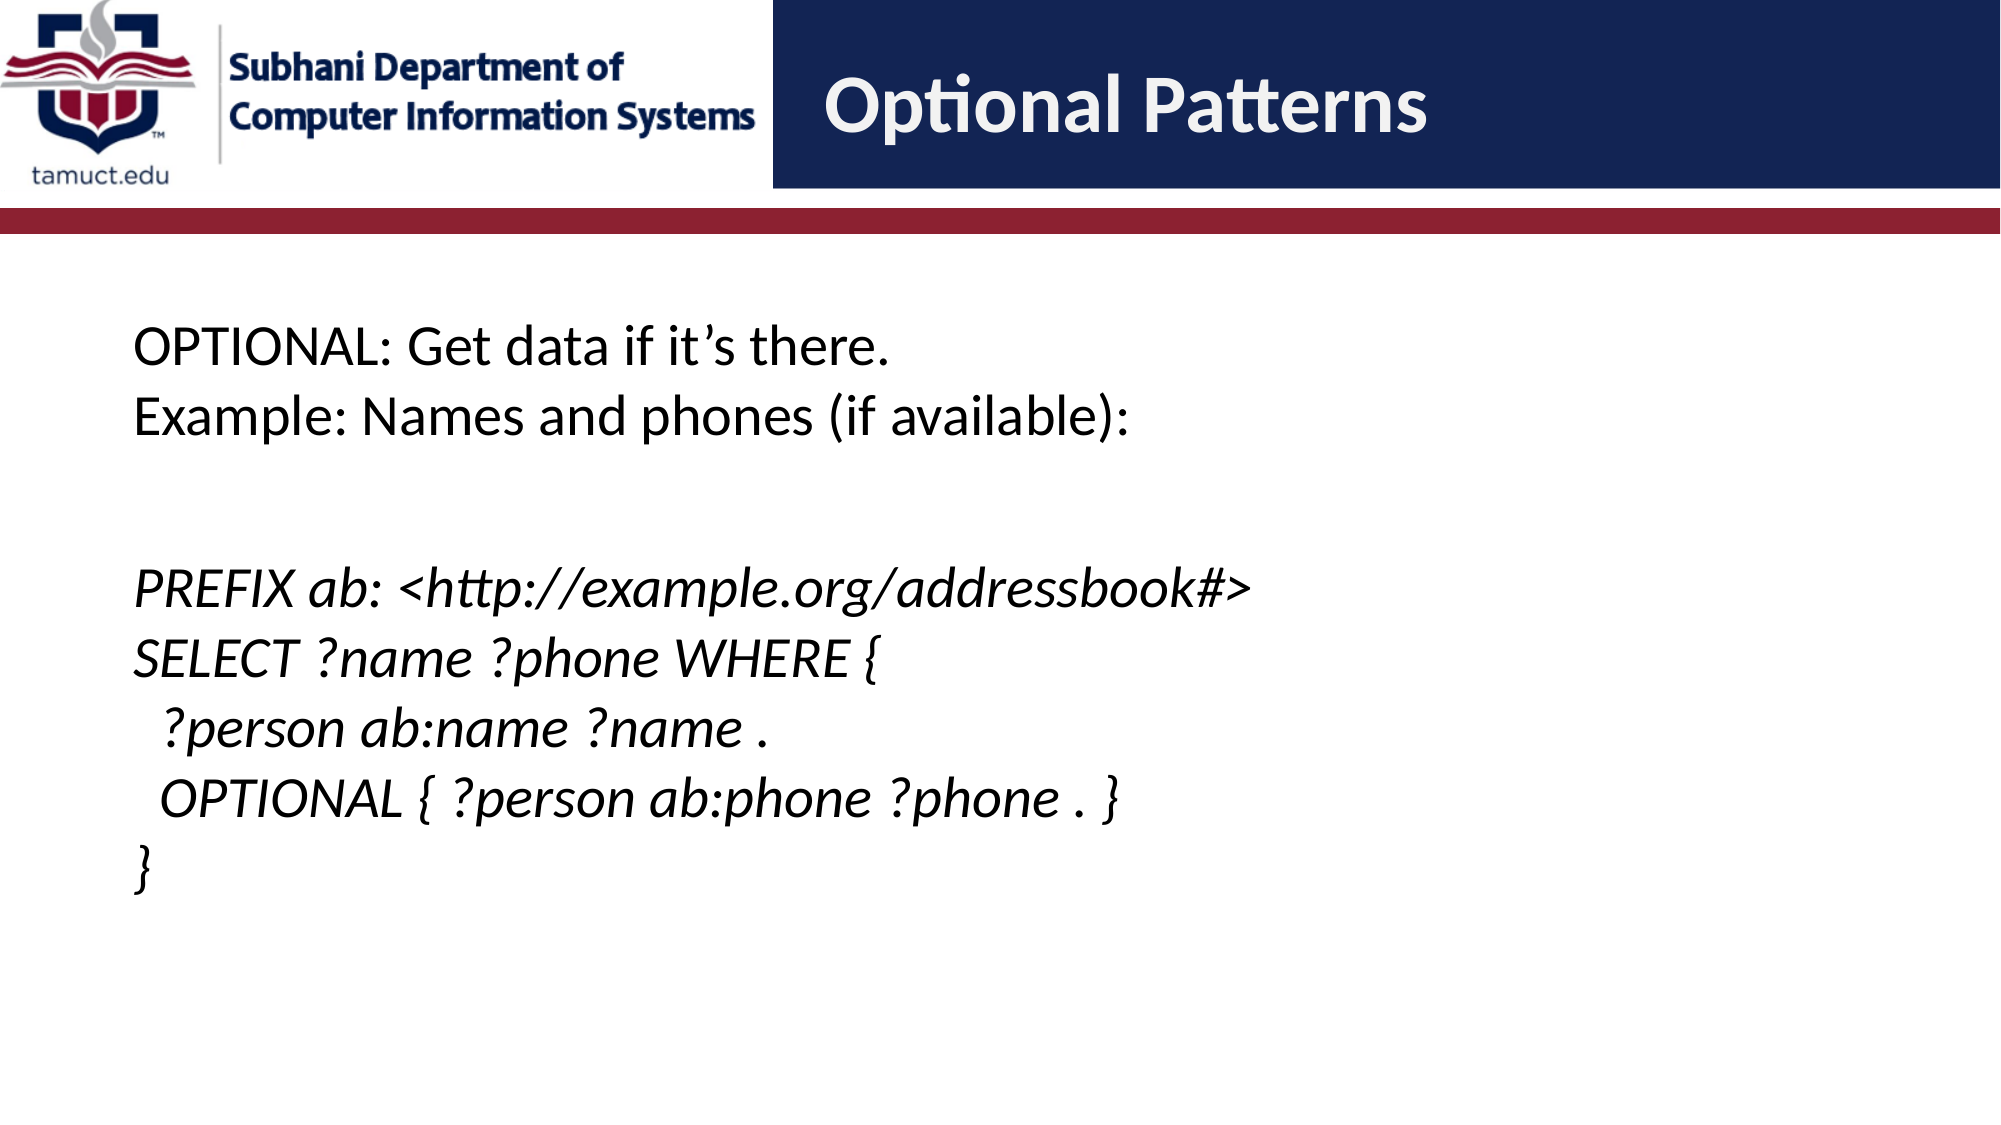

# Optional Patterns
OPTIONAL: Get data if it’s there.
Example: Names and phones (if available):
PREFIX ab: <http://example.org/addressbook#>
SELECT ?name ?phone WHERE {
  ?person ab:name ?name .
  OPTIONAL { ?person ab:phone ?phone . }
}